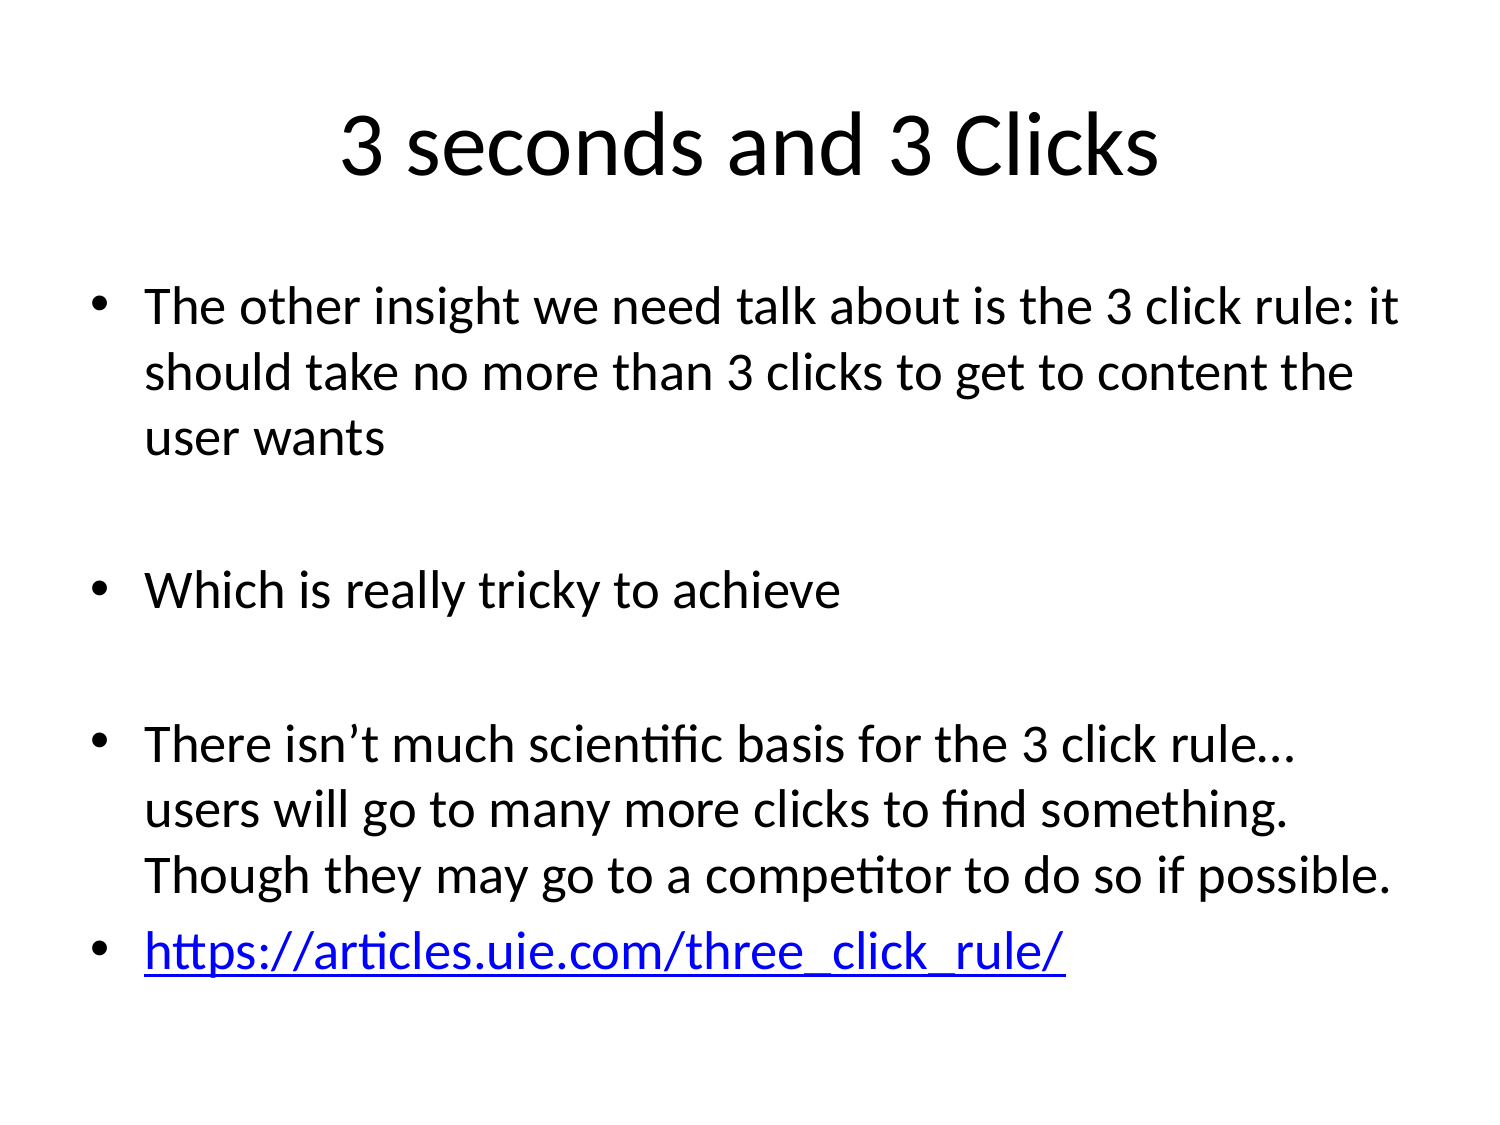

# 3 seconds and 3 Clicks
The other insight we need talk about is the 3 click rule: it should take no more than 3 clicks to get to content the user wants

Which is really tricky to achieve

There isn’t much scientific basis for the 3 click rule… users will go to many more clicks to find something.  Though they may go to a competitor to do so if possible.
https://articles.uie.com/three_click_rule/